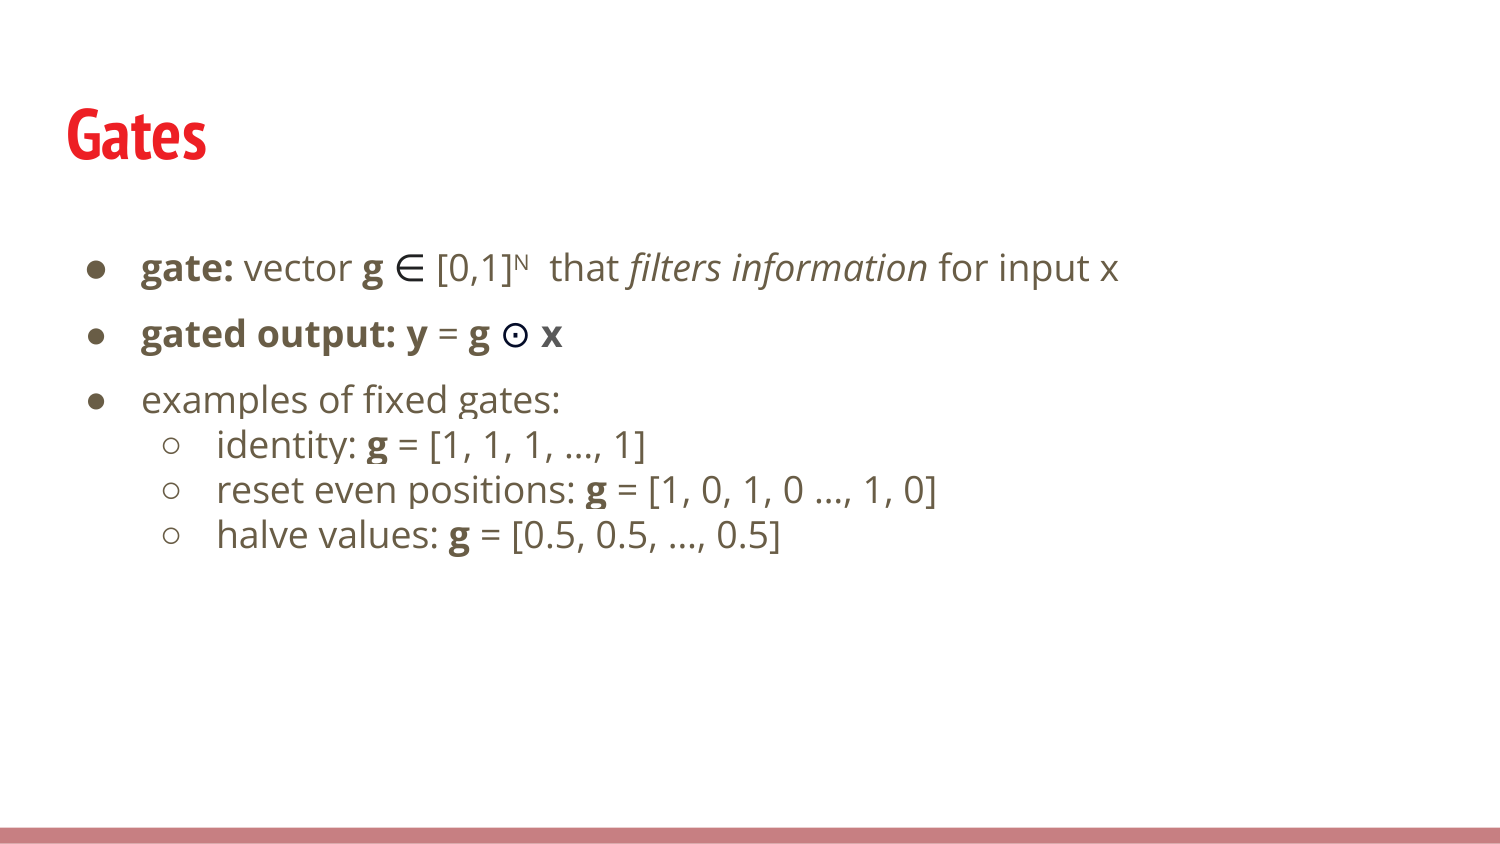

# Gates
gate: vector g ∈ [0,1]N  that filters information for input x
gated output: y = g ⊙ x
examples of fixed gates:
identity: g = [1, 1, 1, …, 1]
reset even positions: g = [1, 0, 1, 0 …, 1, 0]
halve values: g = [0.5, 0.5, …, 0.5]